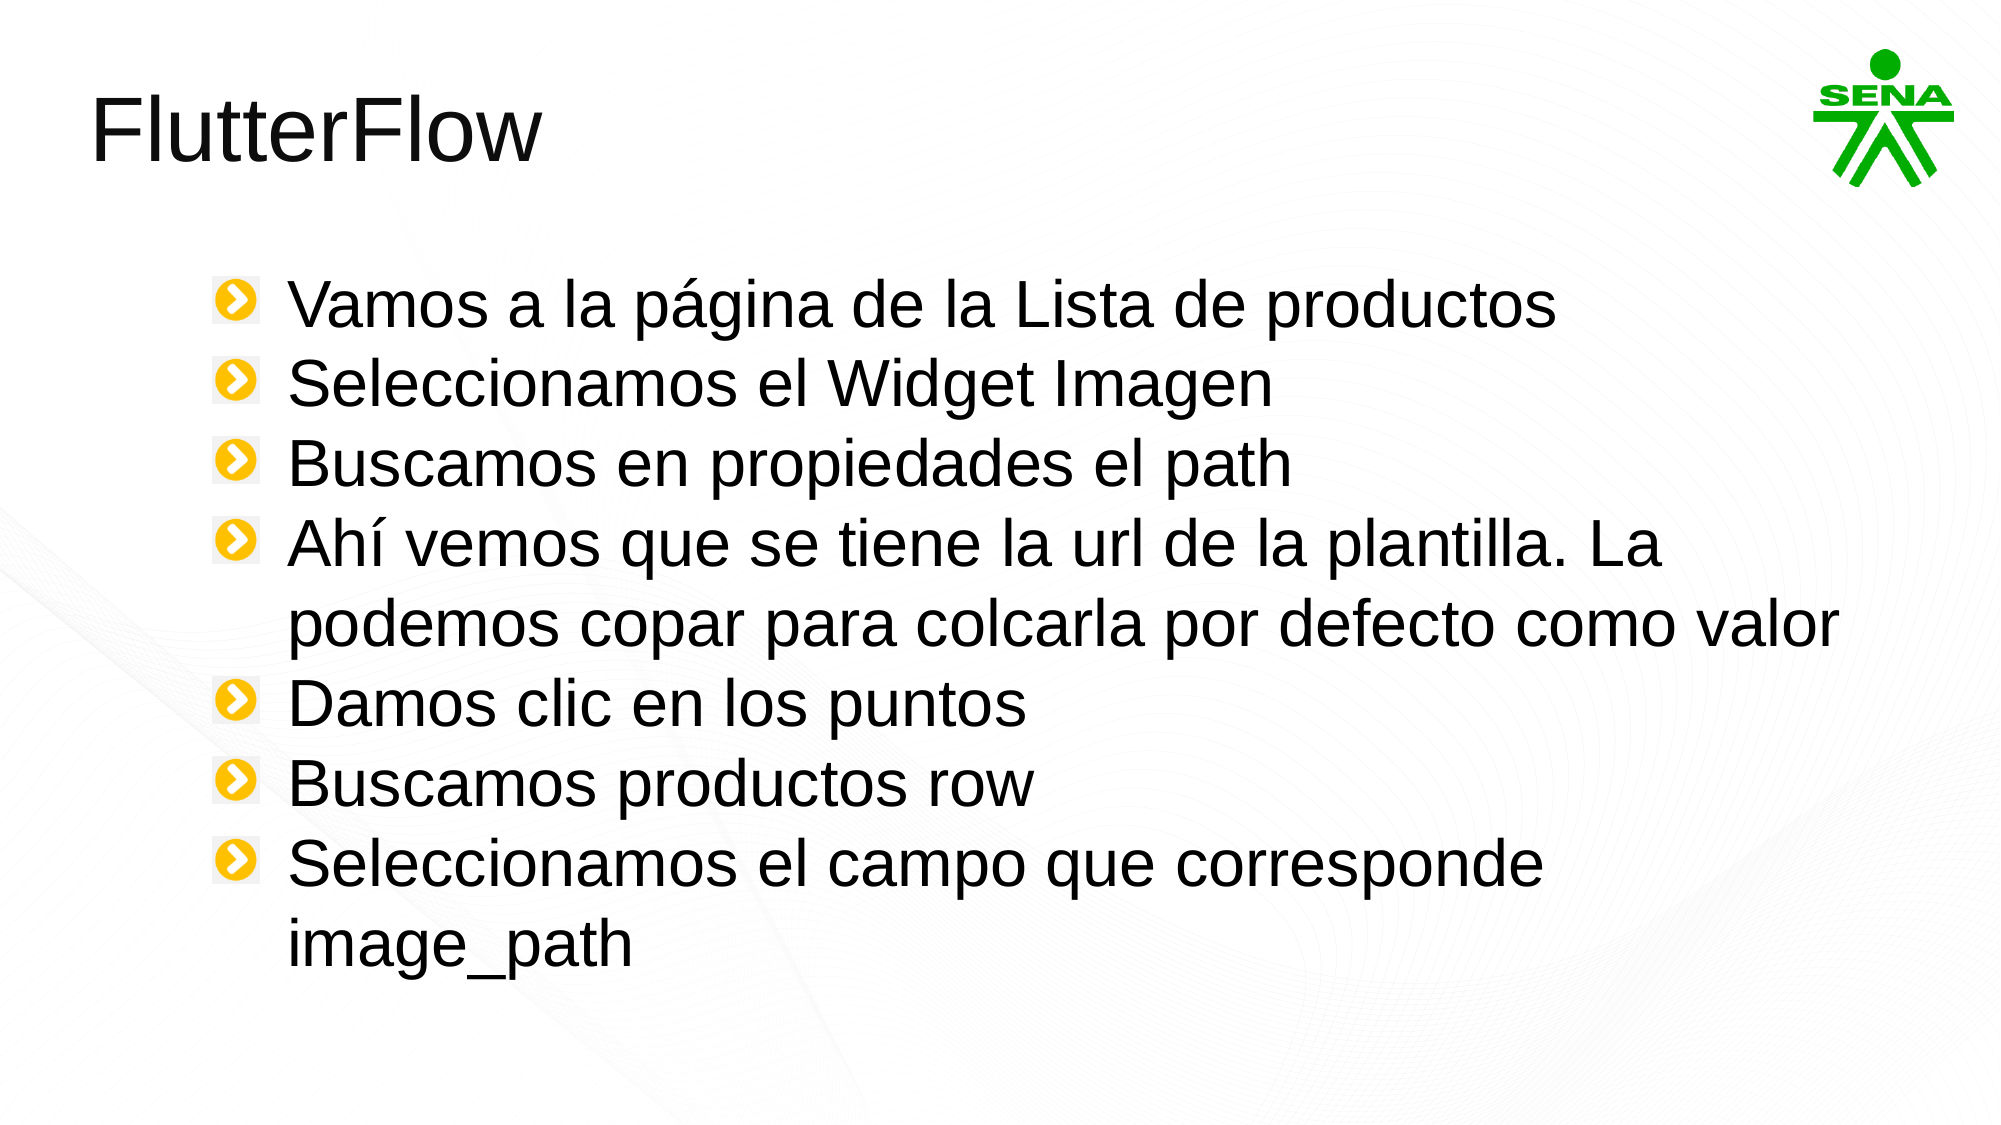

FlutterFlow
Vamos a la página de la Lista de productos
Seleccionamos el Widget Imagen
Buscamos en propiedades el path
Ahí vemos que se tiene la url de la plantilla. La podemos copar para colcarla por defecto como valor
Damos clic en los puntos
Buscamos productos row
Seleccionamos el campo que corresponde image_path